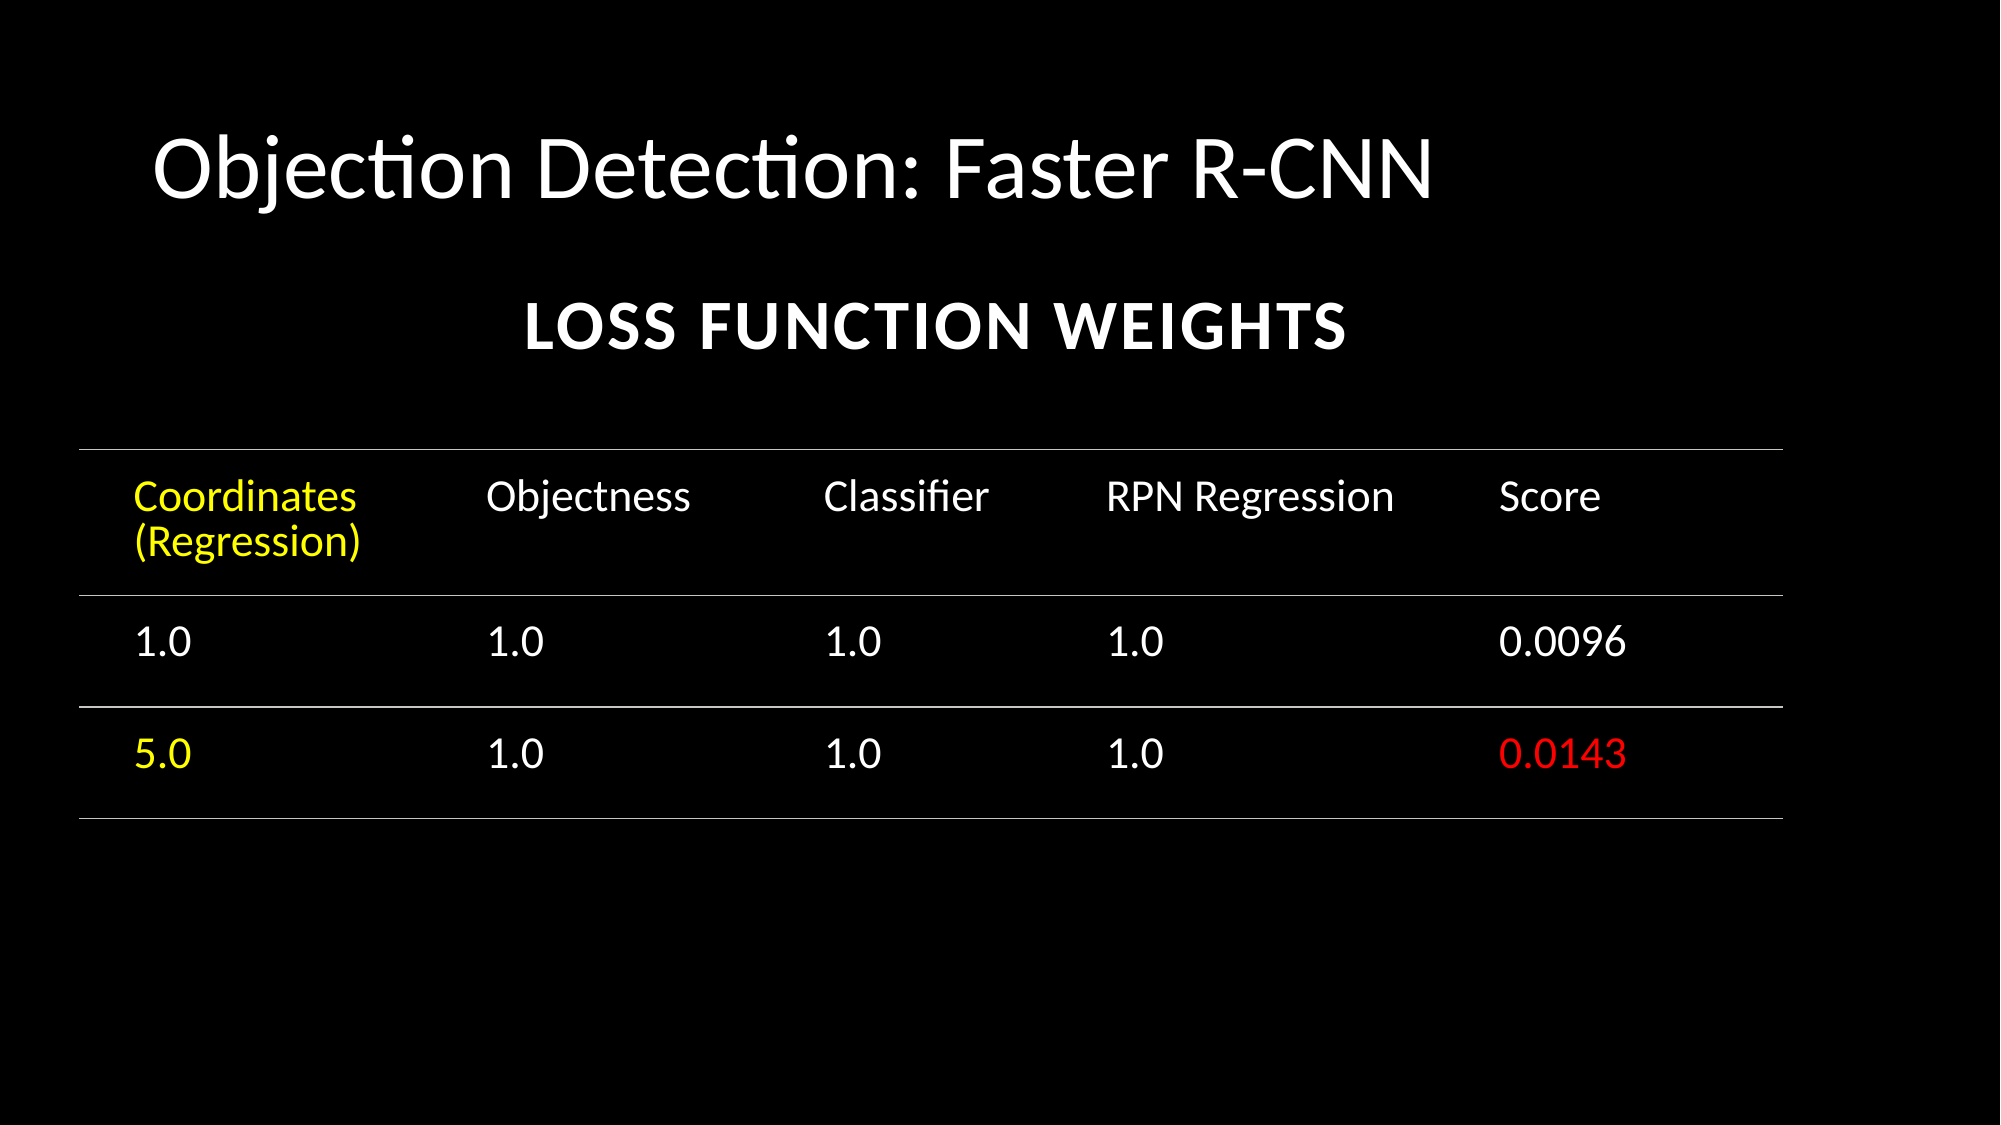

# Objection Detection: Faster R-CNN
| Loss function Weights |  |  |  |  |
| --- | --- | --- | --- | --- |
| Coordinates (Regression) | Objectness | Classifier | RPN Regression | Score |
| 1.0 | 1.0 | 1.0 | 1.0 | 0.0096 |
| 5.0 | 1.0 | 1.0 | 1.0 | 0.0143 |